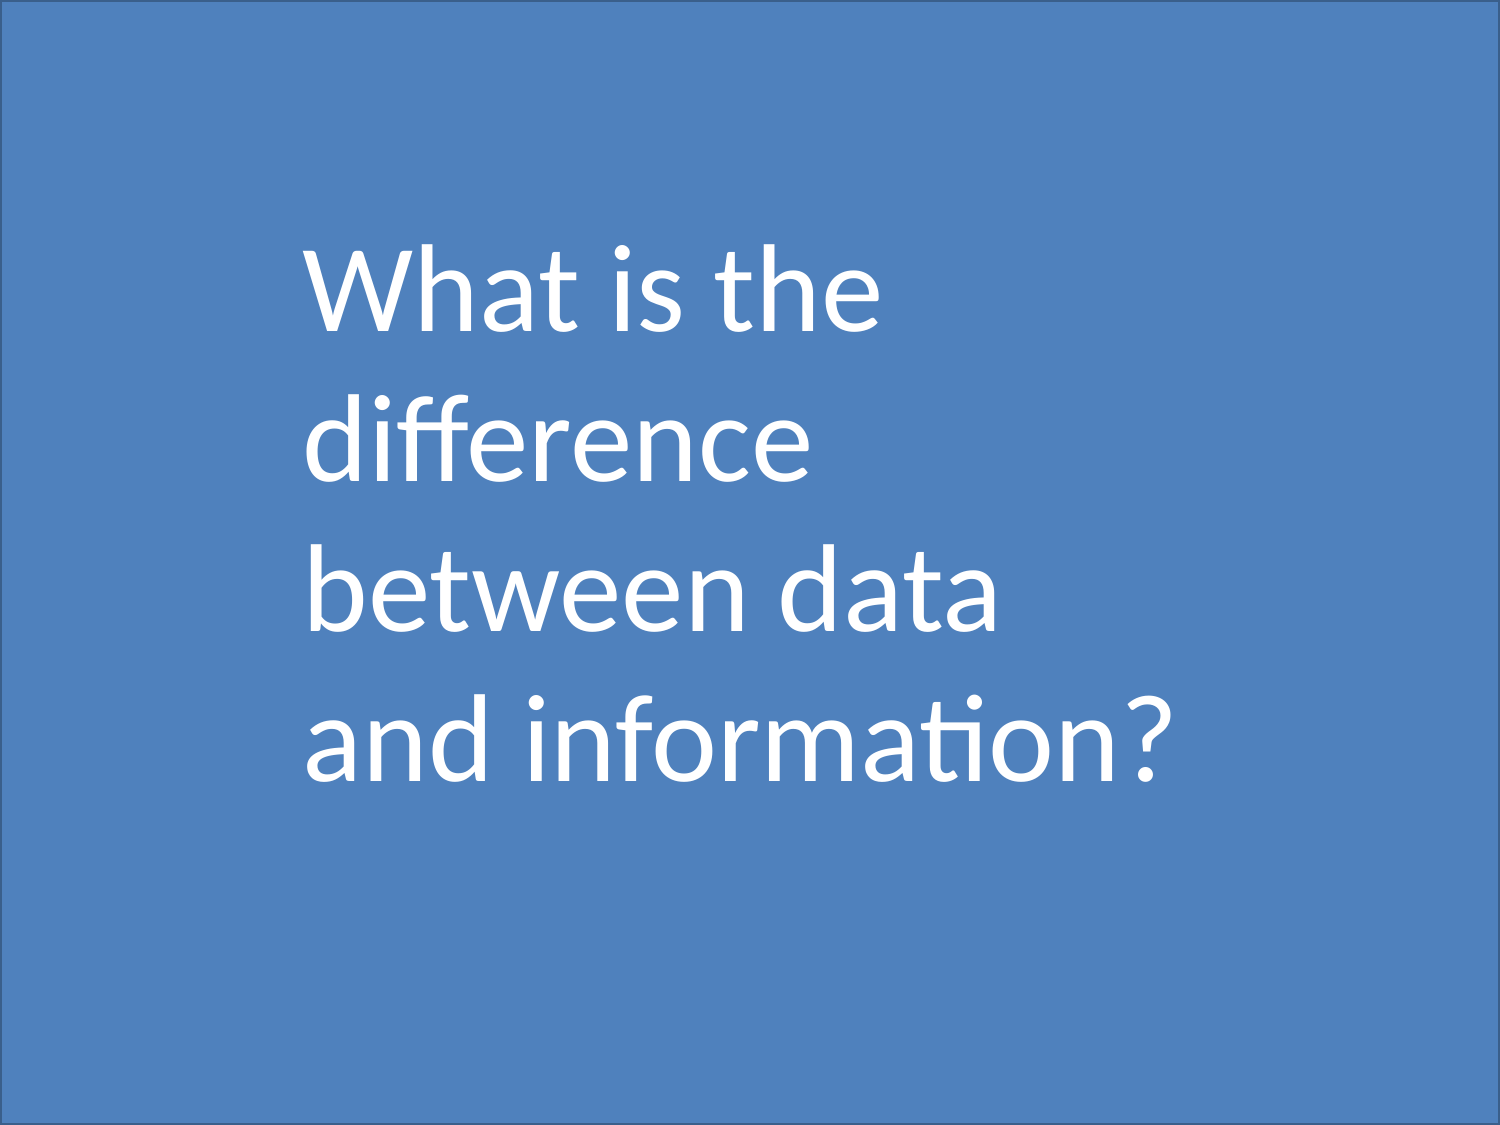

What is the difference between data and information?